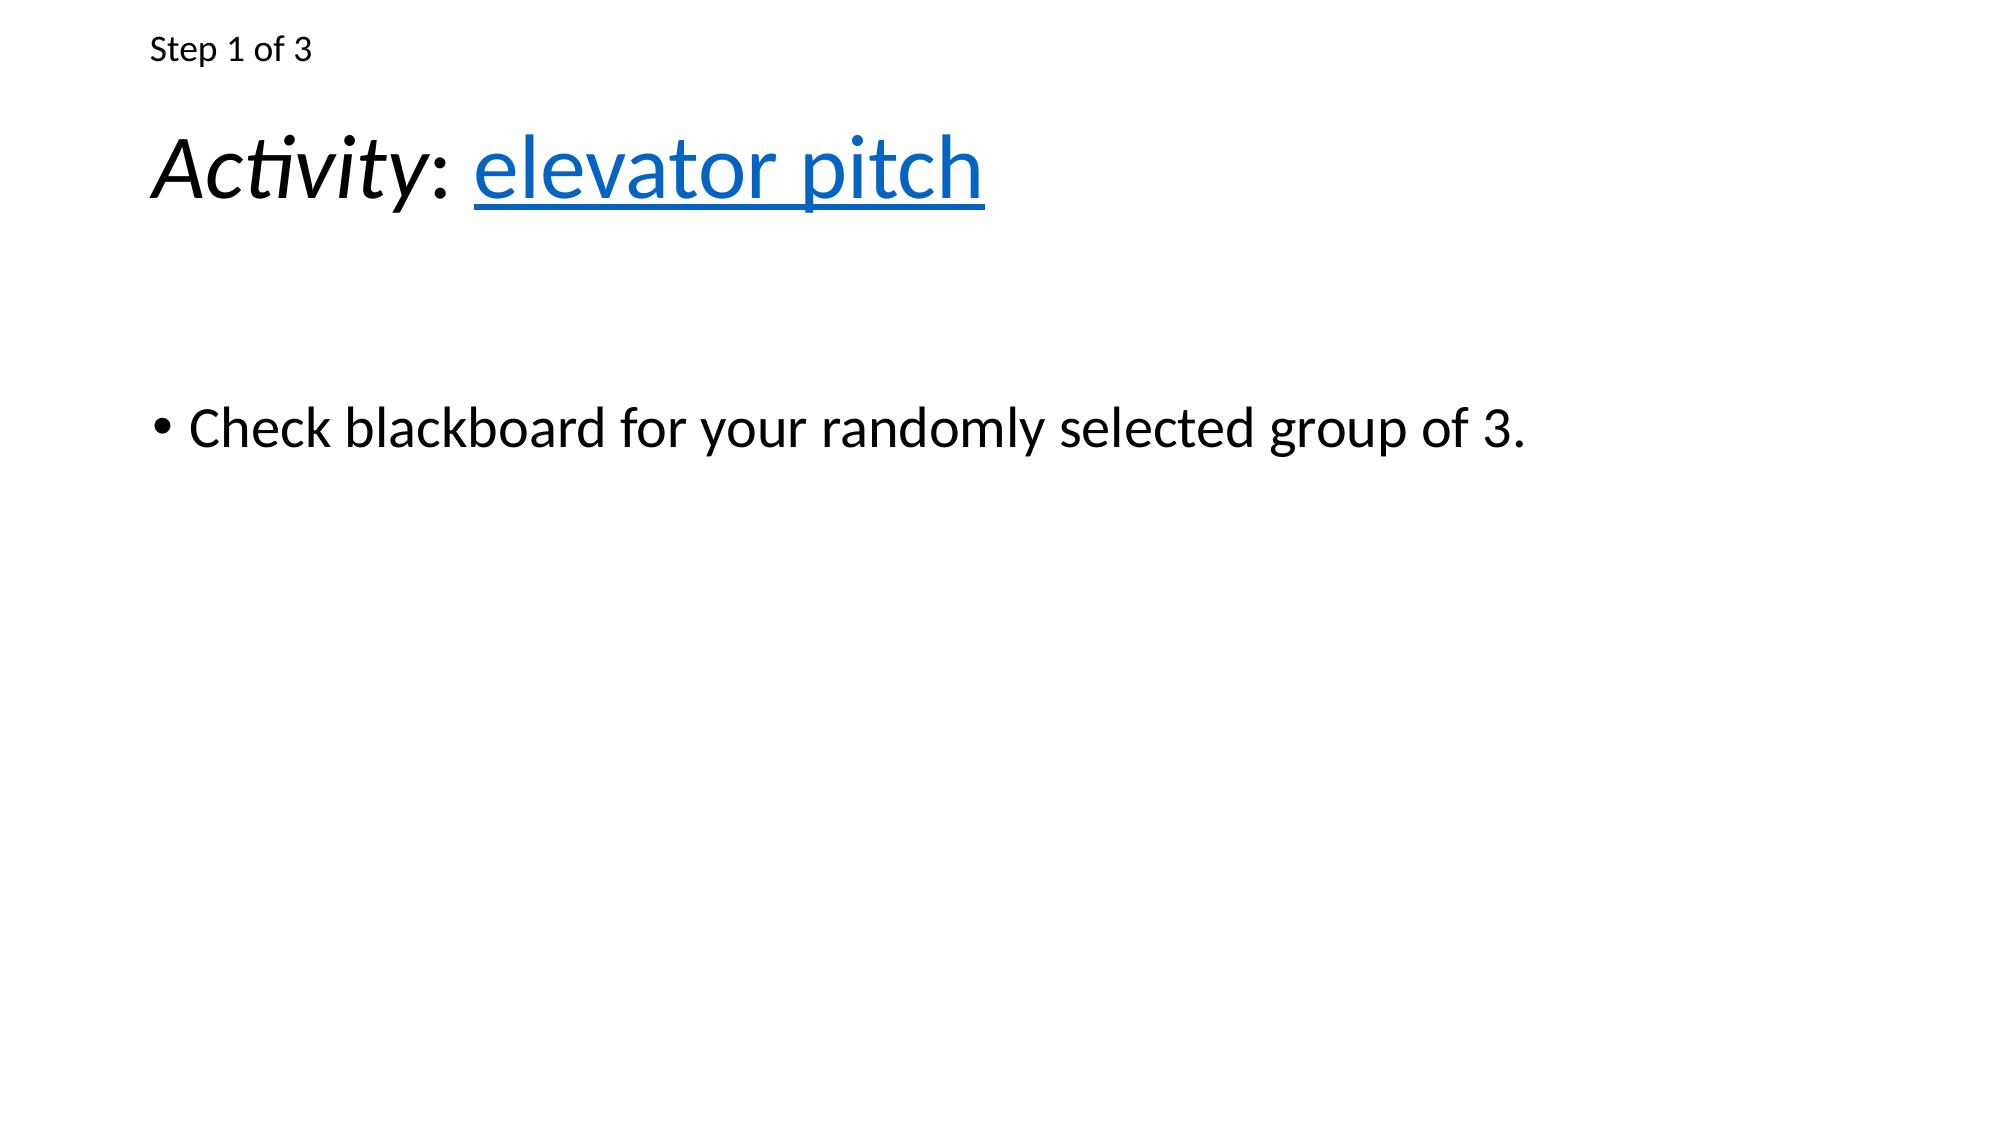

Step 1 of 3
# Activity: elevator pitch

Check blackboard for your randomly selected group of 3.